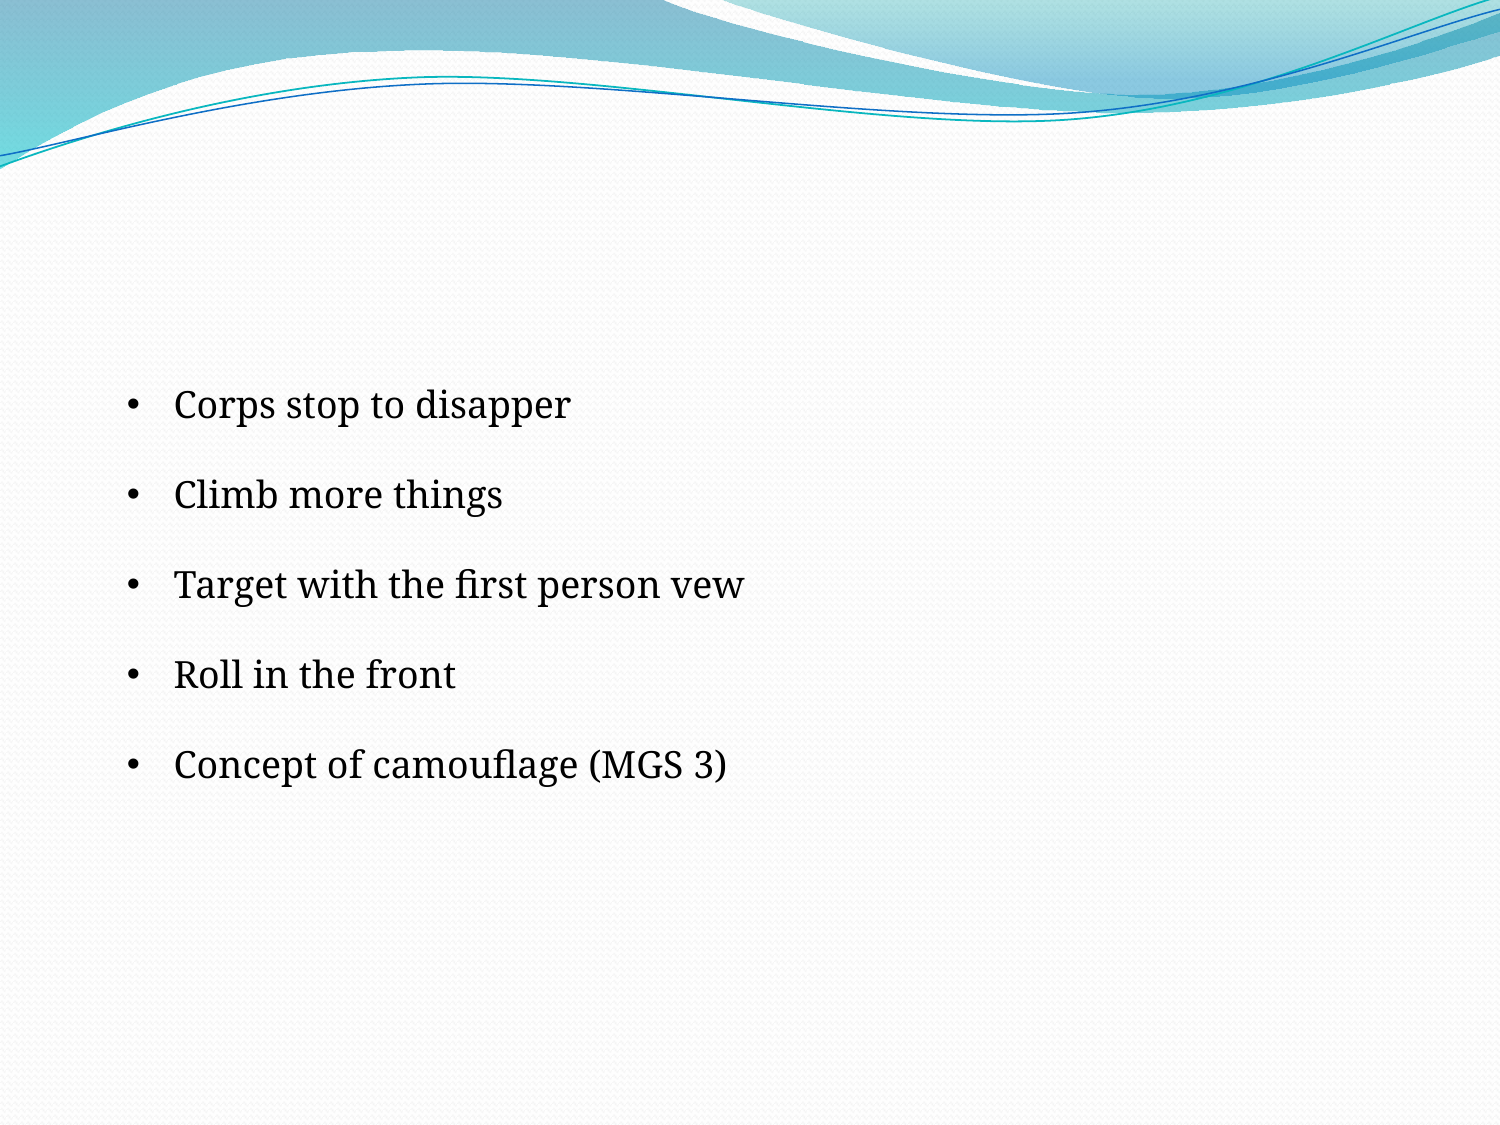

Corps stop to disapper

Climb more things

Target with the first person vew

Roll in the front

Concept of camouflage (MGS 3)